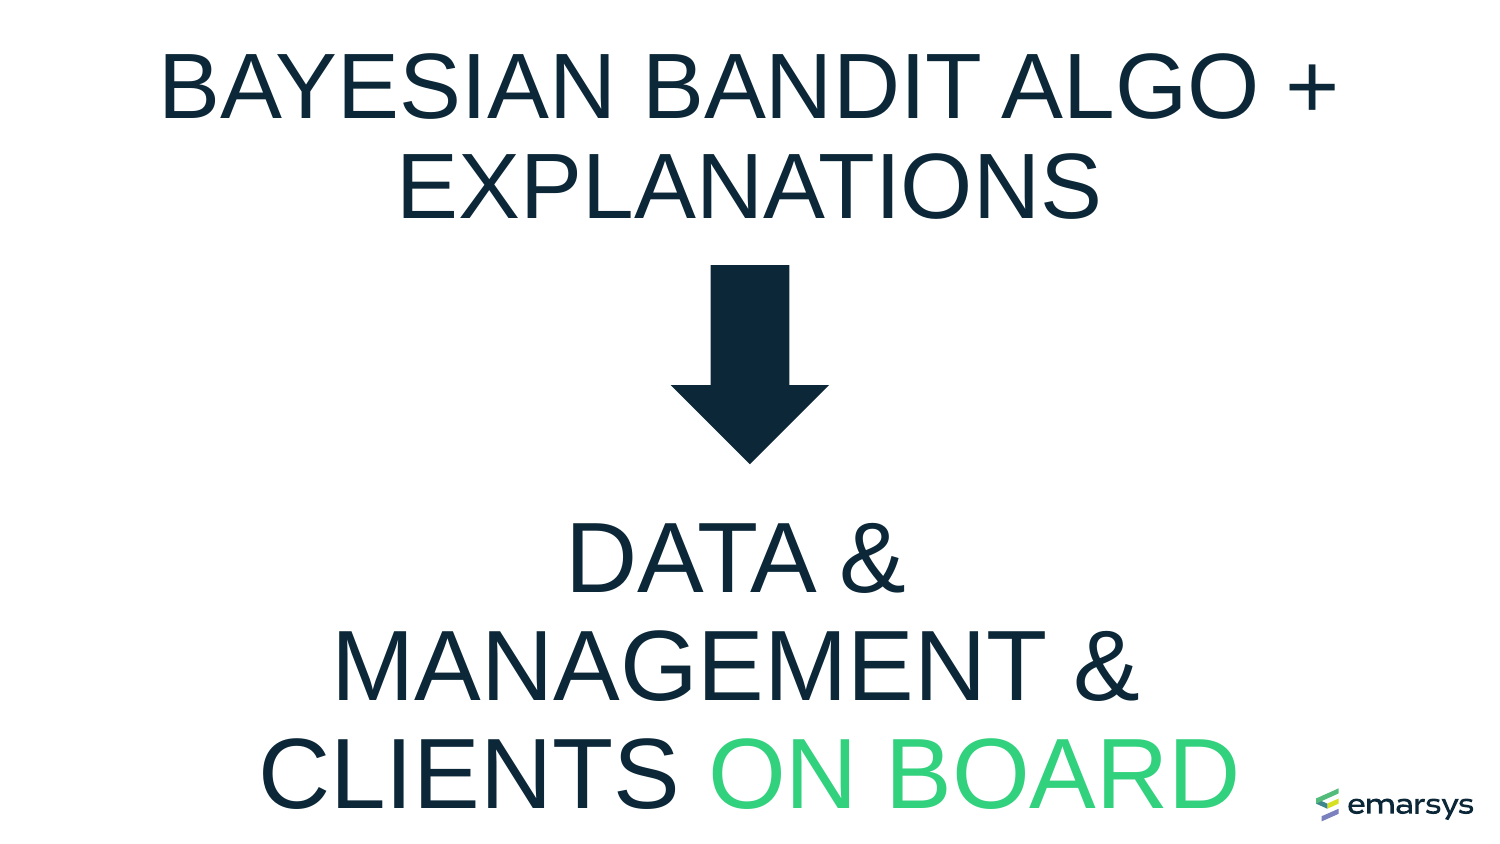

bayesian bandit ALGO + EXPLANATIONS

# data & management & clients on board